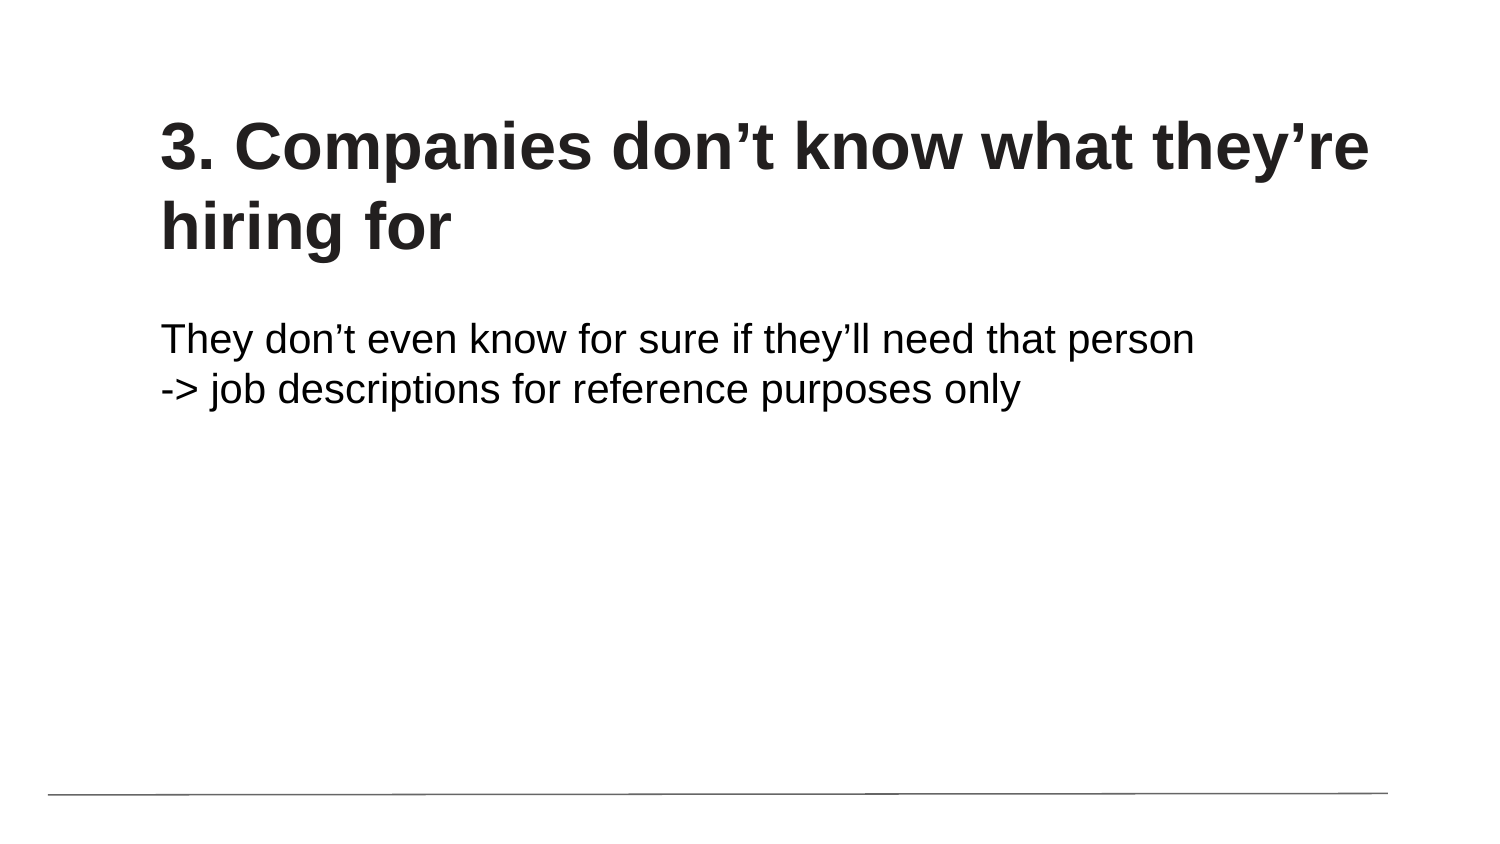

3. Companies don’t know what they’re hiring for
They don’t even know for sure if they’ll need that person
-> job descriptions for reference purposes only